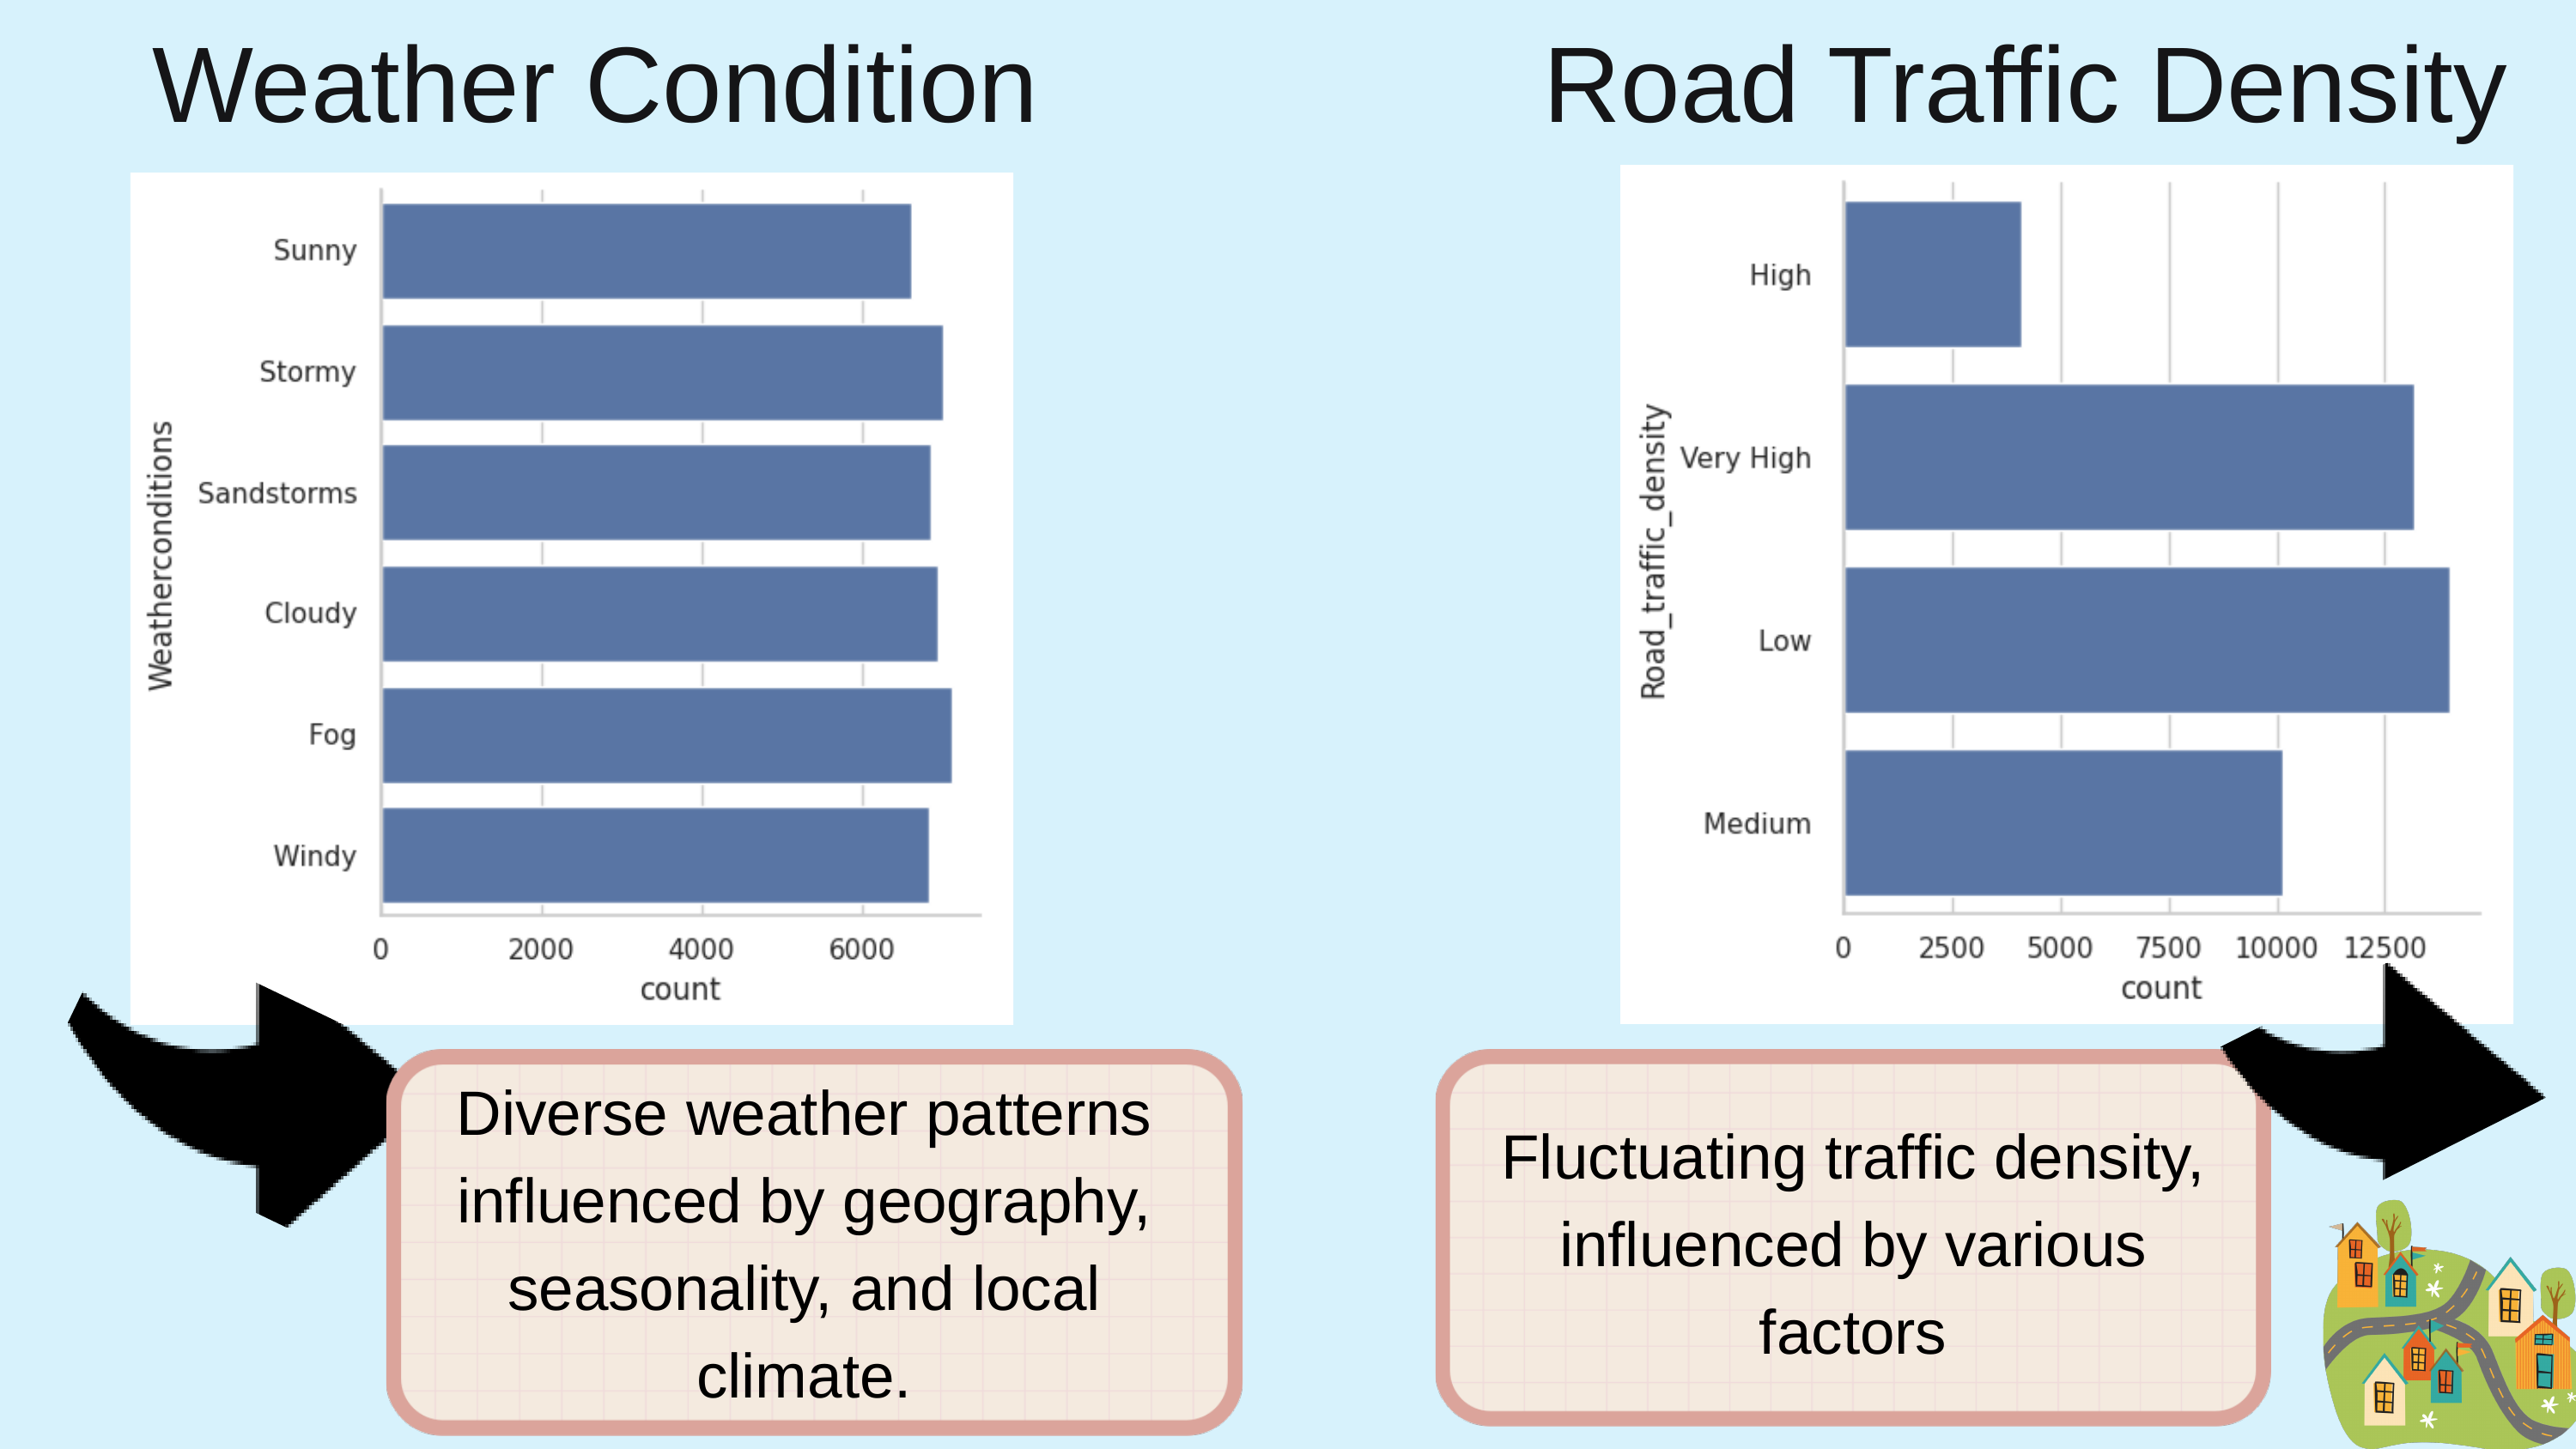

Weather Condition
Road Traffic Density

Diverse weather patterns influenced by geography, seasonality, and local climate.
Fluctuating traffic density, influenced by various factors